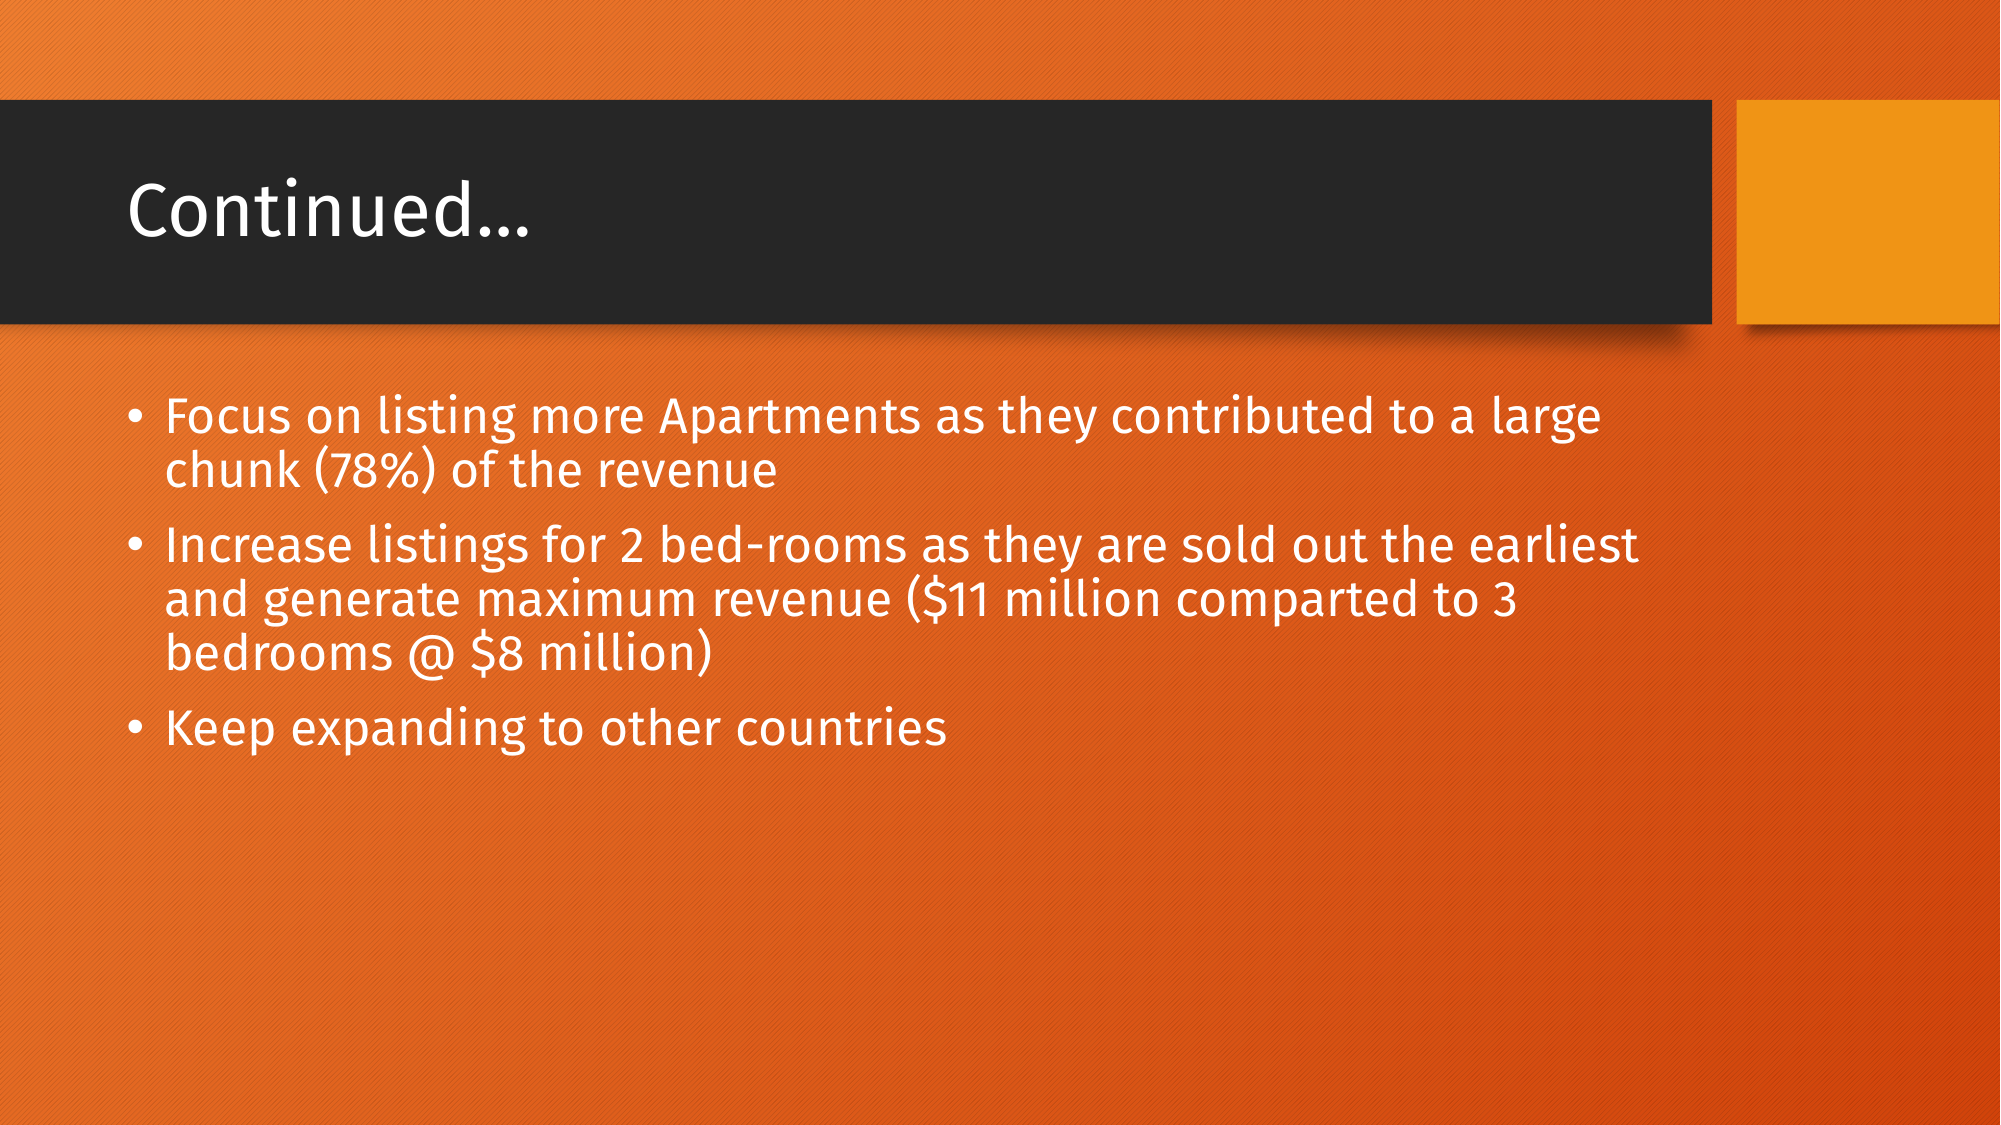

# Continued…
Focus on listing more Apartments as they contributed to a large chunk (78%) of the revenue
Increase listings for 2 bed-rooms as they are sold out the earliest and generate maximum revenue ($11 million comparted to 3 bedrooms @ $8 million)
Keep expanding to other countries